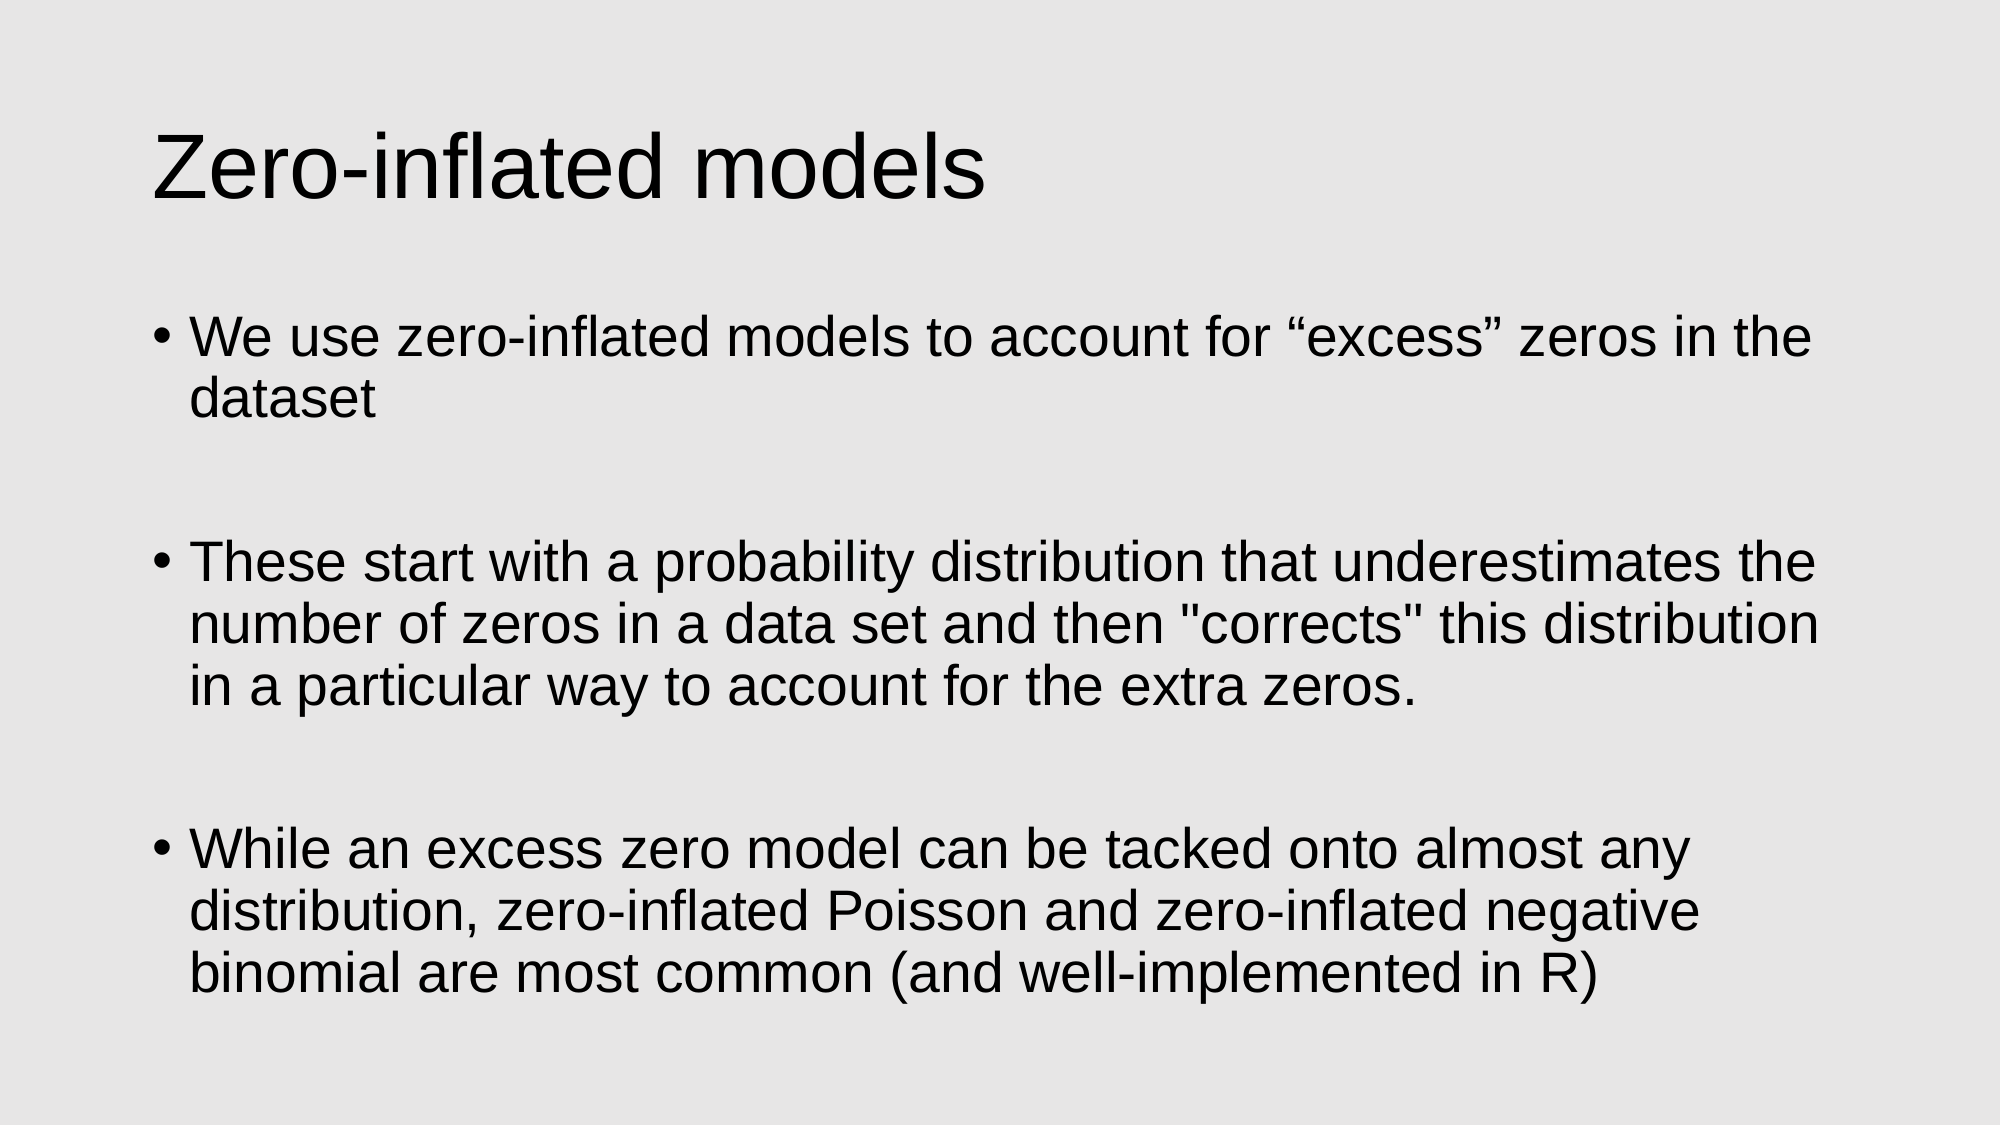

# Zero-inflated models
We use zero-inflated models to account for “excess” zeros in the dataset

These start with a probability distribution that underestimates the number of zeros in a data set and then "corrects" this distribution in a particular way to account for the extra zeros.

While an excess zero model can be tacked onto almost any distribution, zero-inflated Poisson and zero-inflated negative binomial are most common (and well-implemented in R)